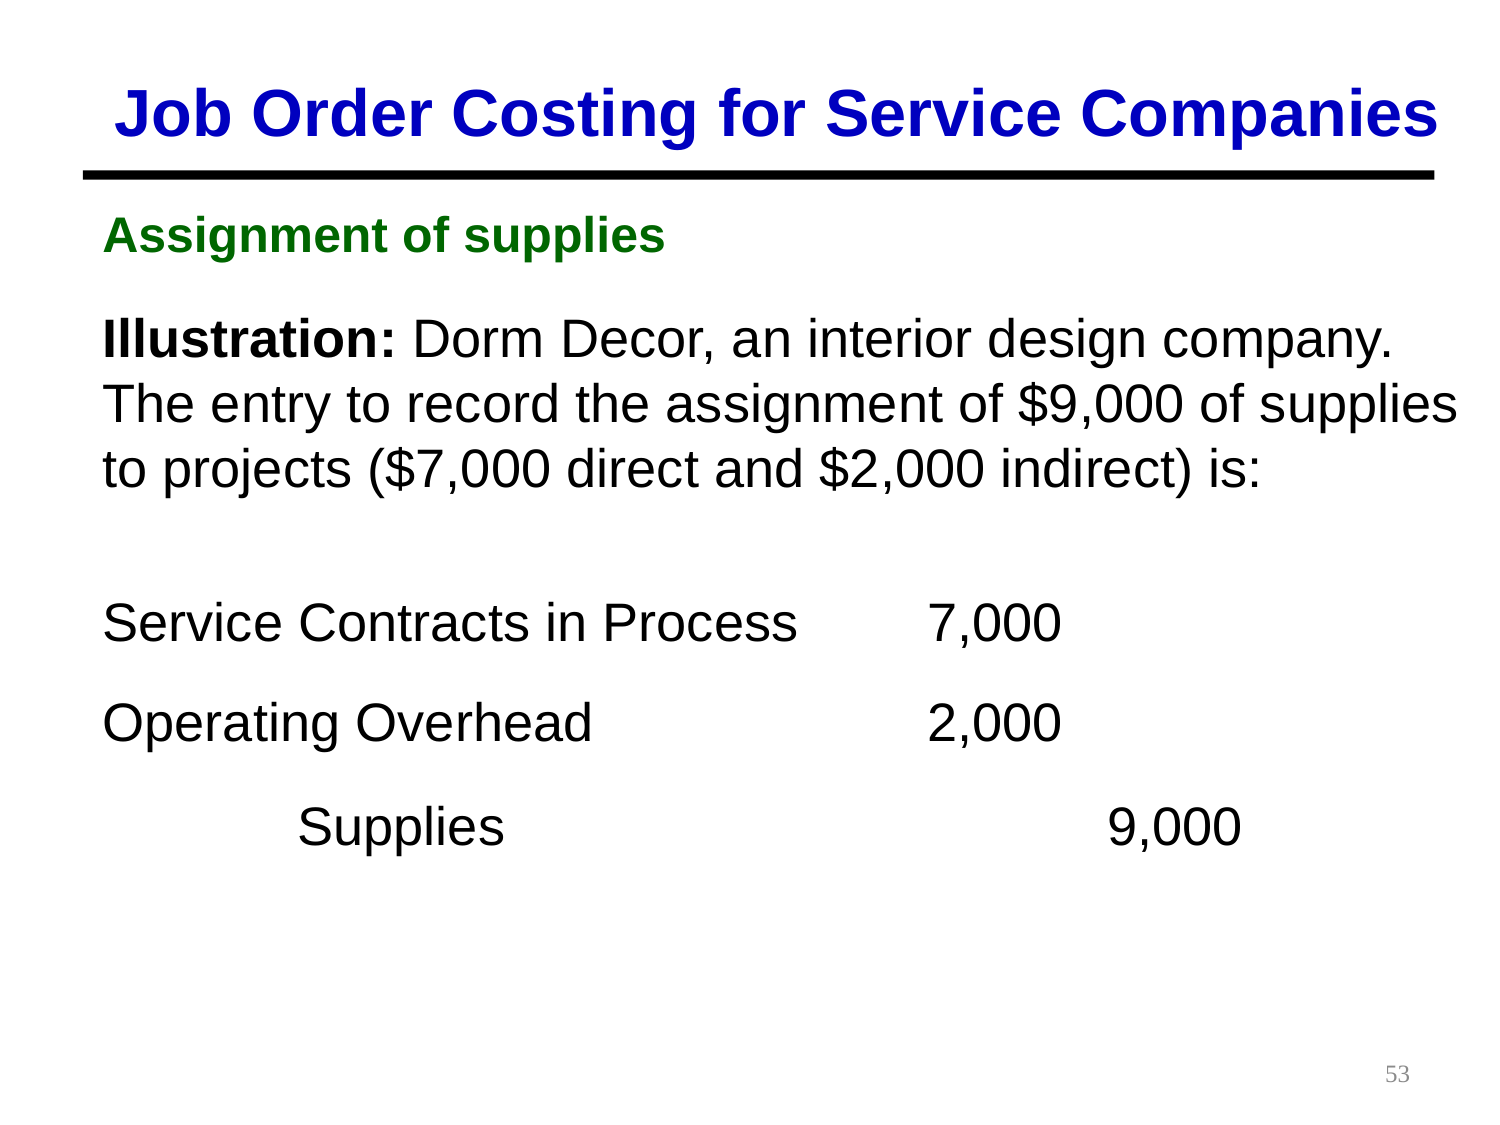

Job Order Costing for Service Companies

Assignment of supplies
Illustration: Dorm Decor, an interior design company. The entry to record the assignment of $9,000 of supplies to projects ($7,000 direct and $2,000 indirect) is:
Service Contracts in Process 	     7,000
Operating Overhead 	               2,000
            Supplies 		                           9,000
53